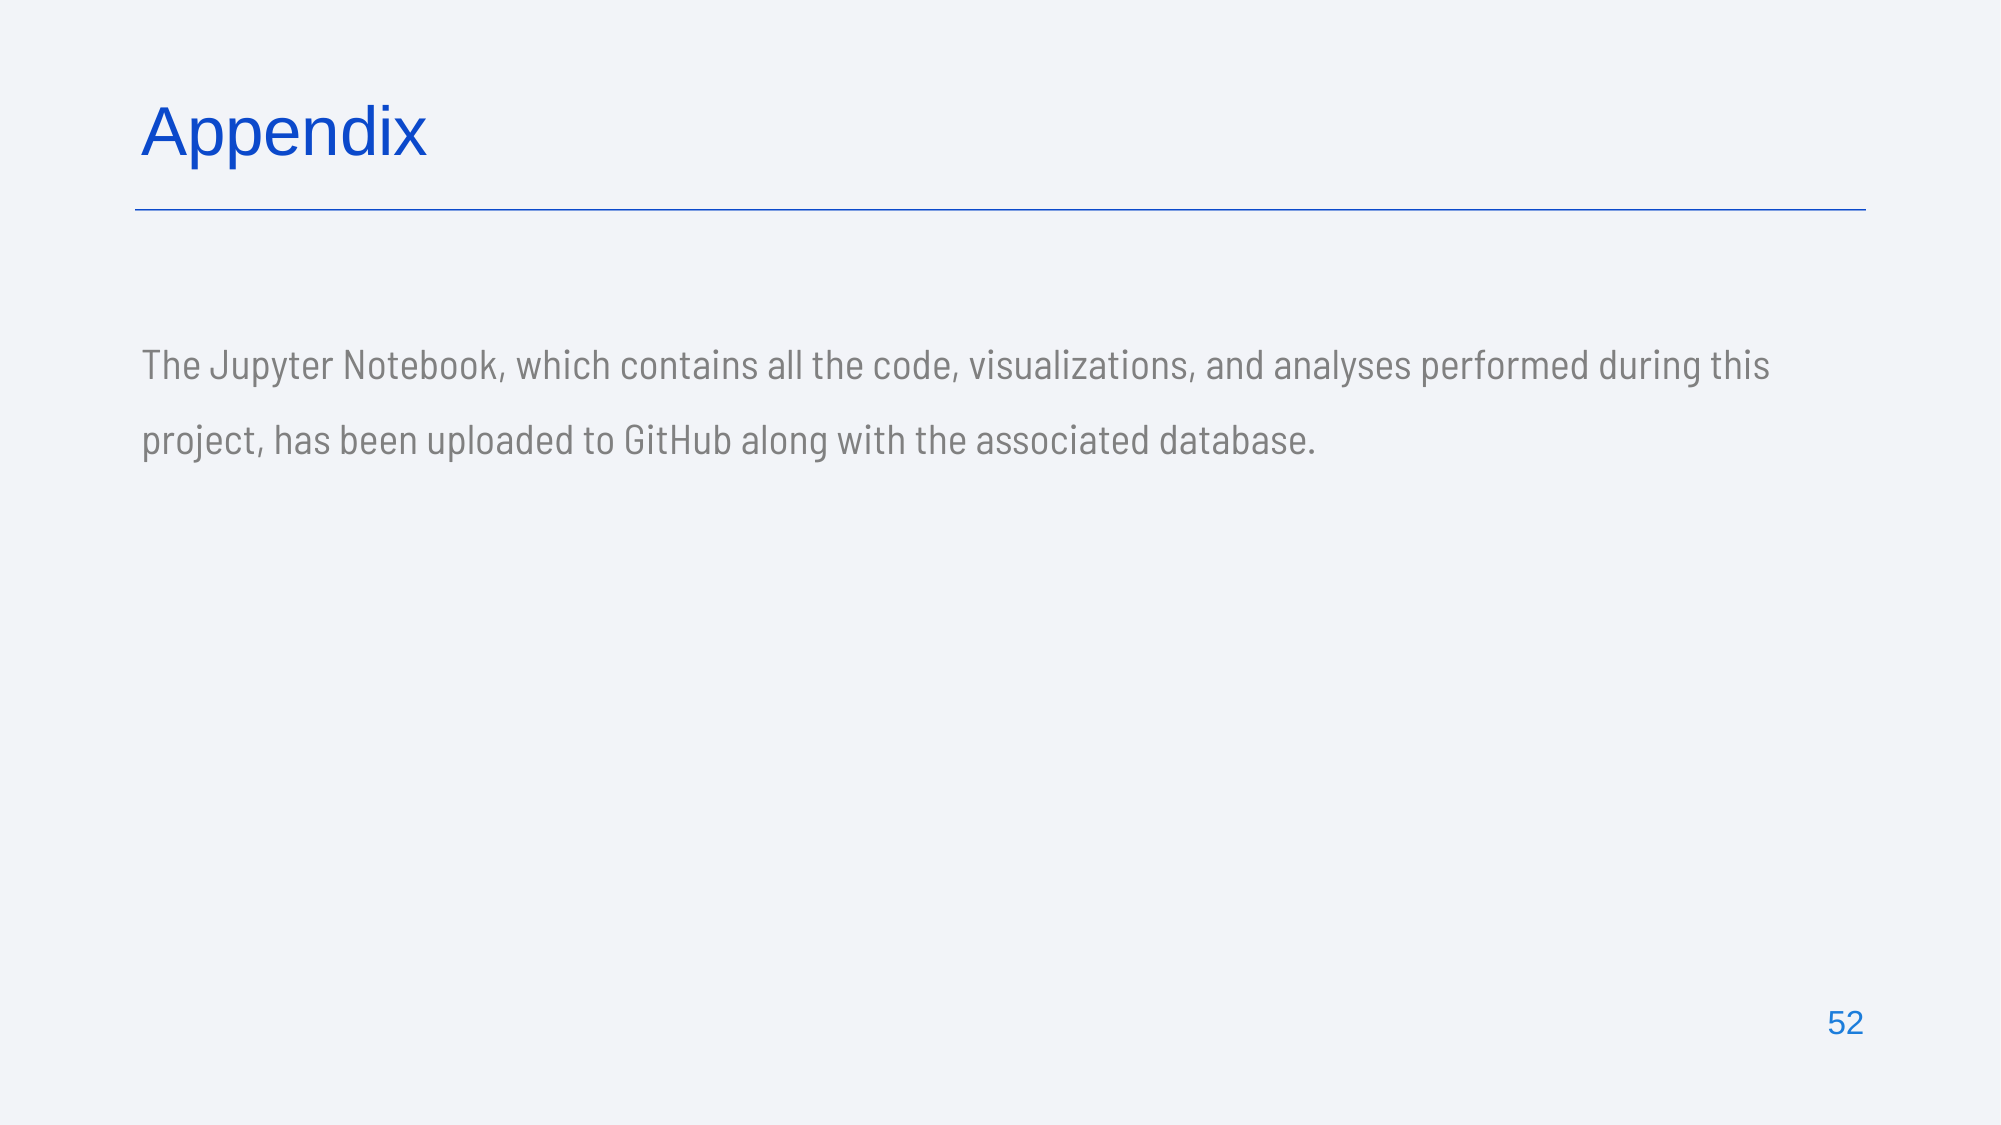

Appendix
The Jupyter Notebook, which contains all the code, visualizations, and analyses performed during this project, has been uploaded to GitHub along with the associated database.
52